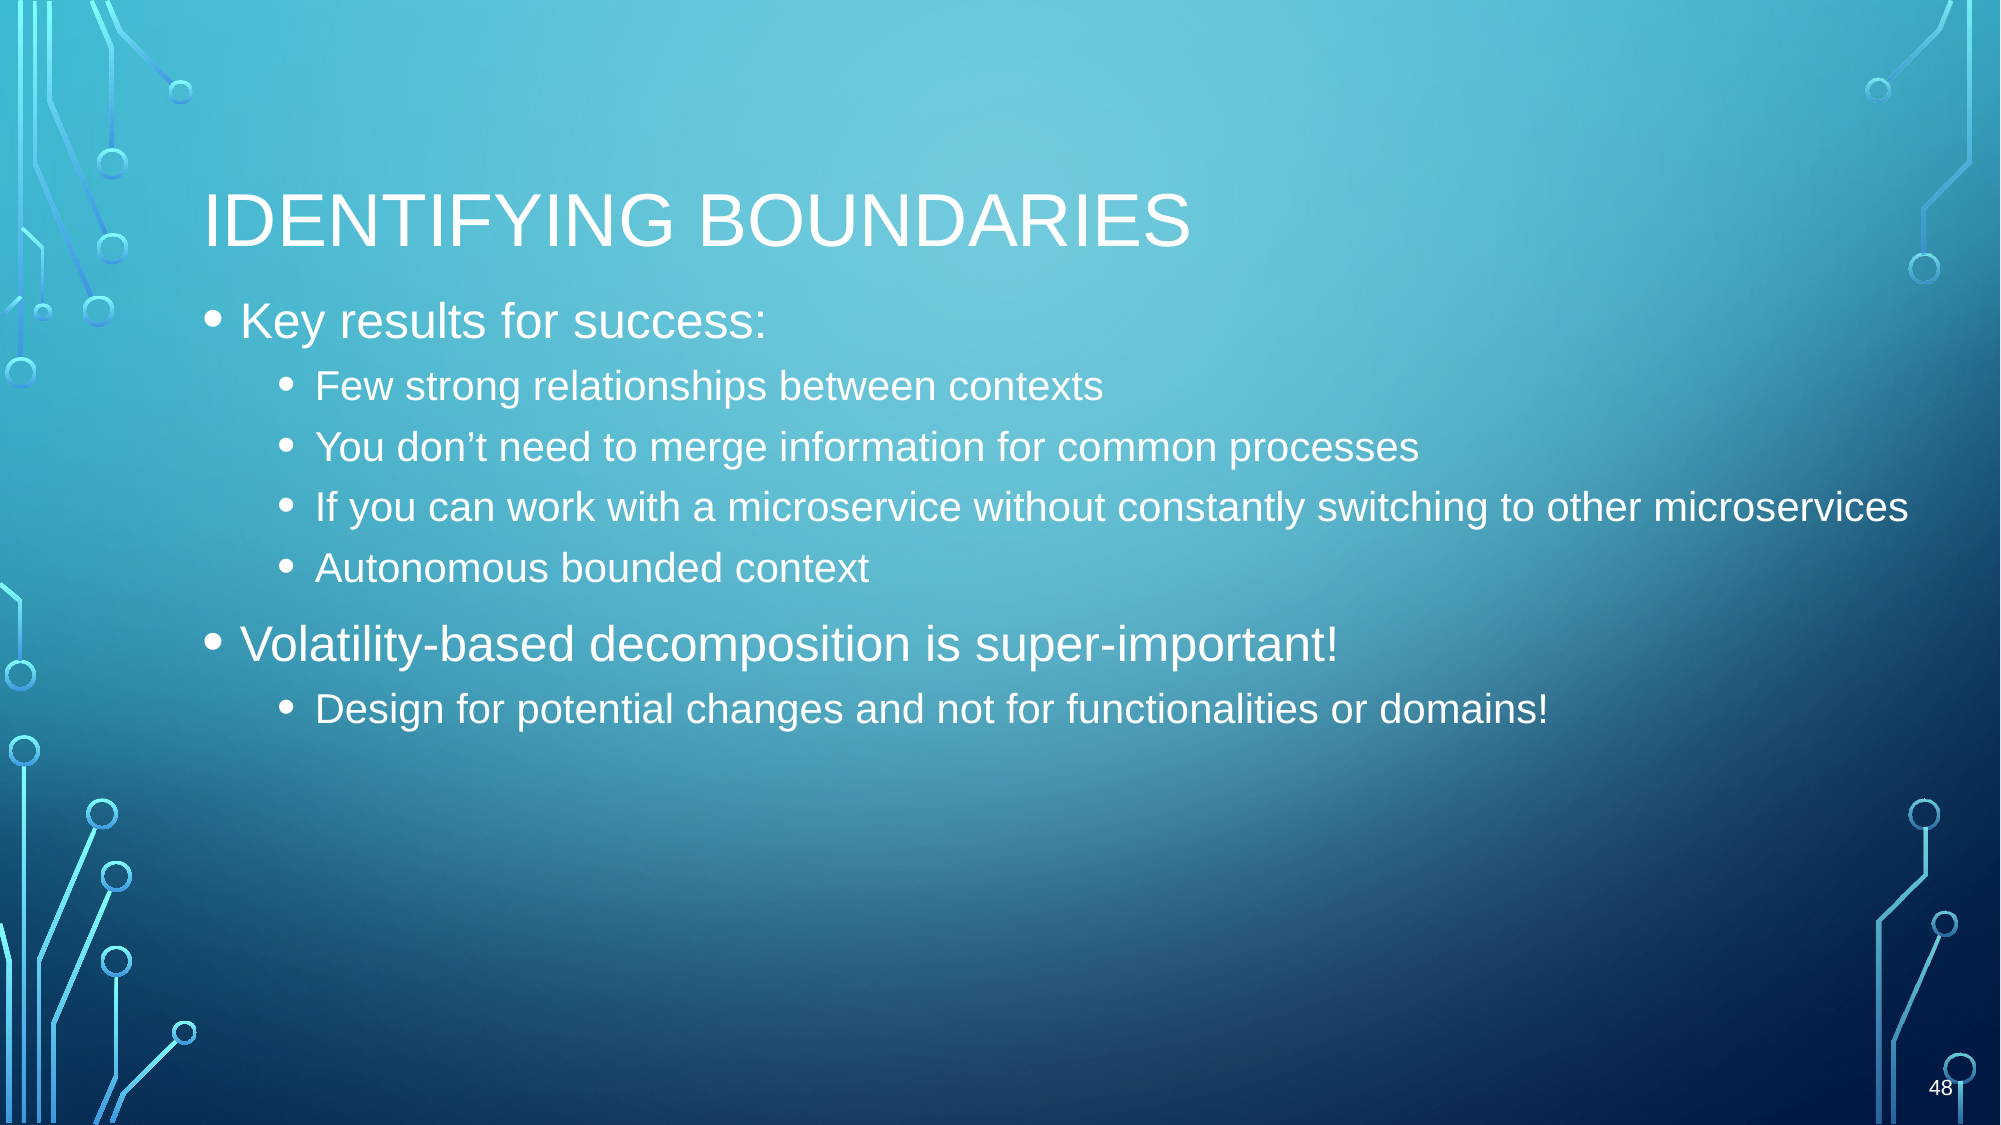

# Identifying boundaries
Key results for success:
Few strong relationships between contexts
You don’t need to merge information for common processes
If you can work with a microservice without constantly switching to other microservices
Autonomous bounded context
Volatility-based decomposition is super-important!
Design for potential changes and not for functionalities or domains!
48